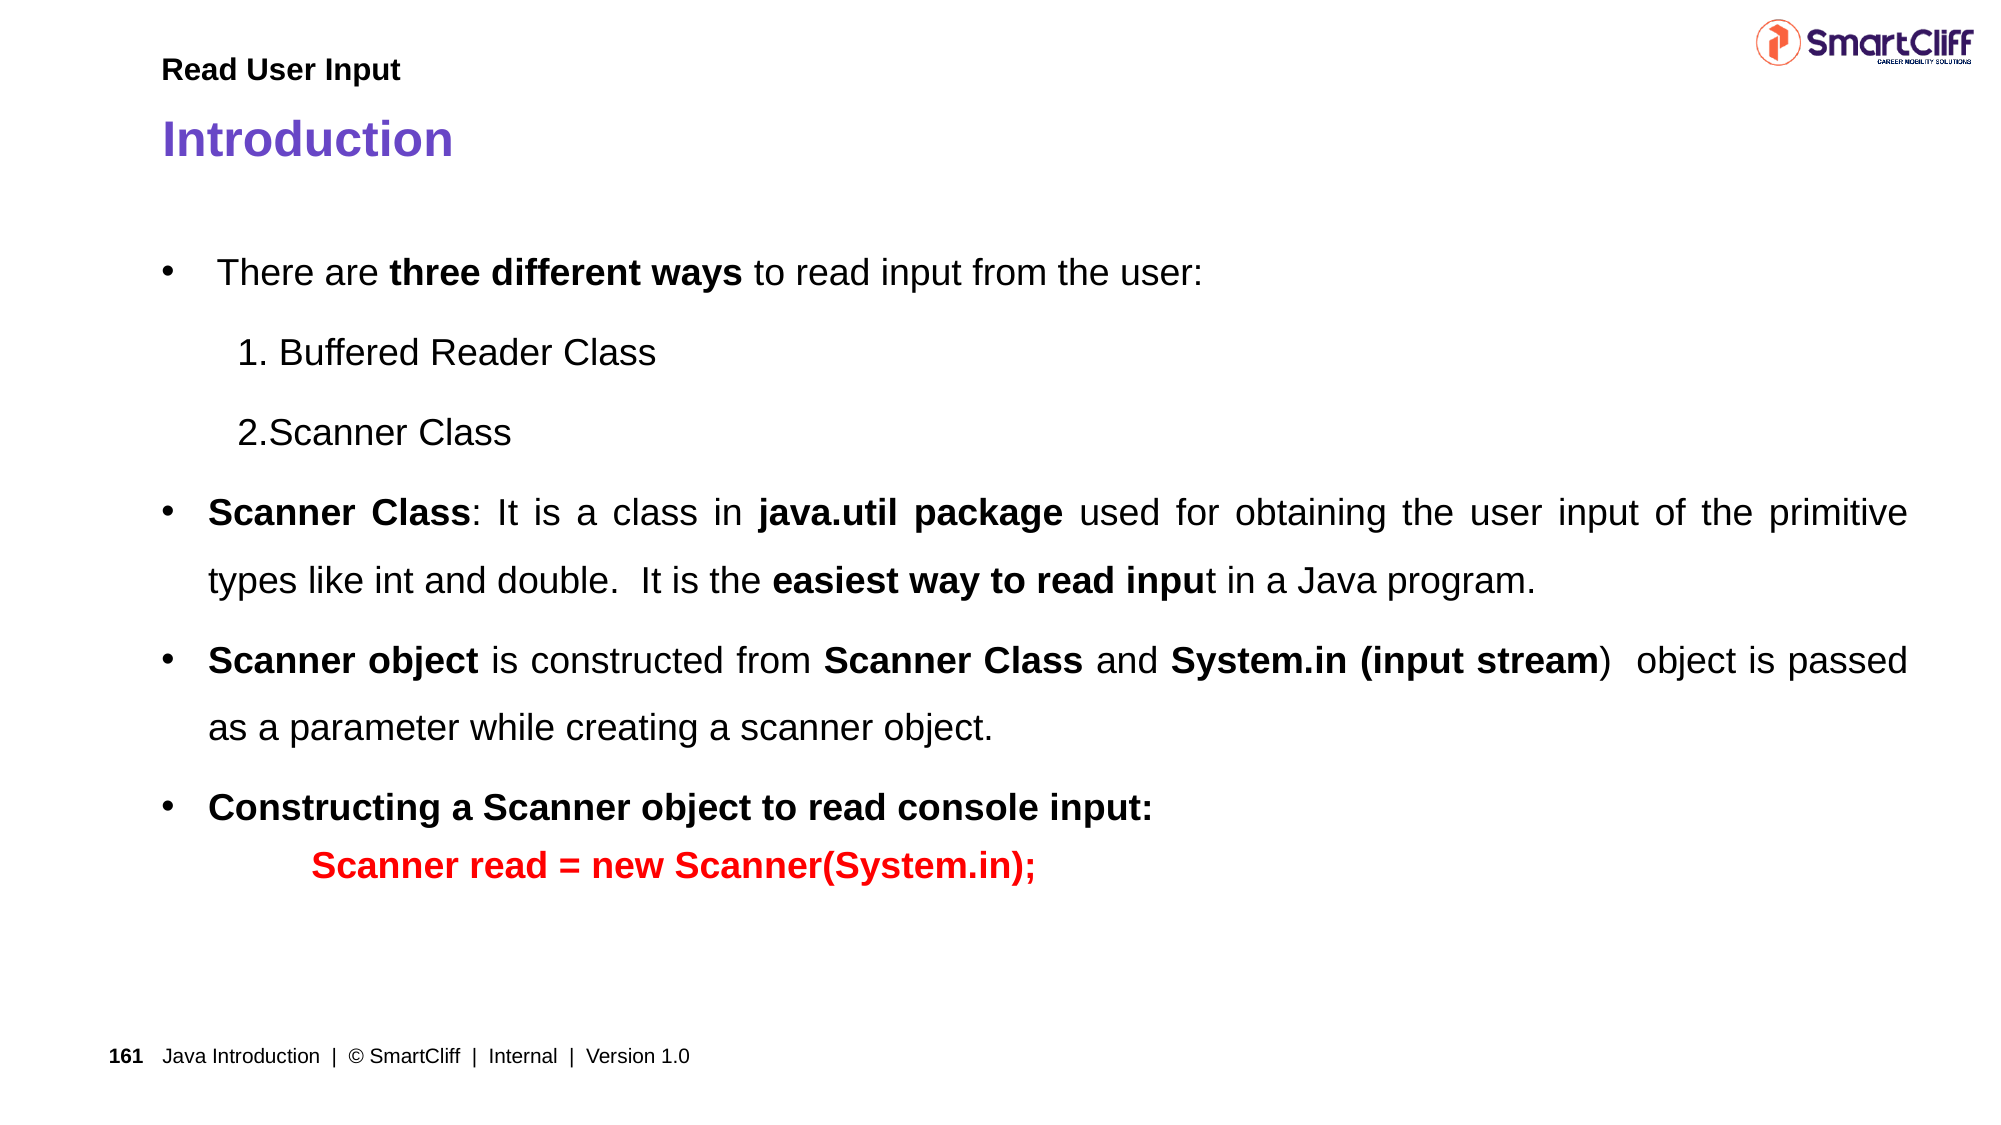

Read User Input
# Introduction
 There are three different ways to read input from the user:
 Buffered Reader Class
Scanner Class
Scanner Class: It is a class in java.util package used for obtaining the user input of the primitive types like int and double.  It is the easiest way to read input in a Java program.
Scanner object is constructed from Scanner Class and System.in (input stream)  object is passed as a parameter while creating a scanner object.
Constructing a Scanner object to read console input:
	Scanner read = new Scanner(System.in);

Java Introduction  |  © SmartCliff  |  Internal  |  Version 1.0
161